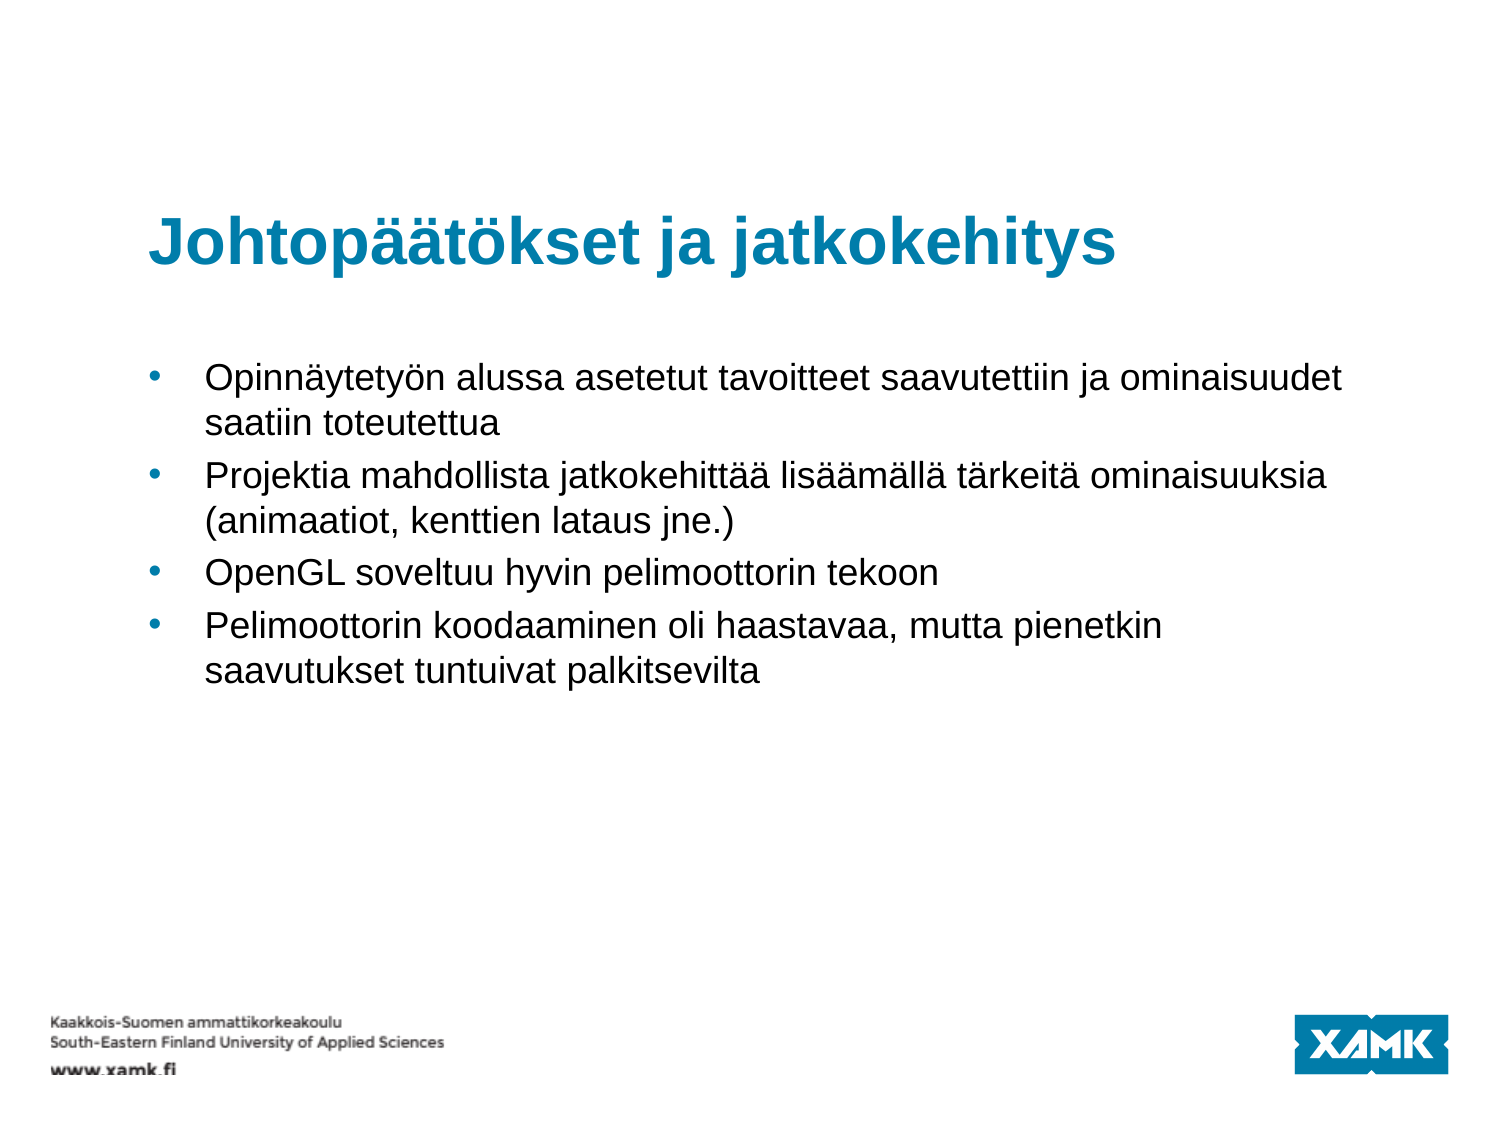

# Johtopäätökset ja jatkokehitys
Opinnäytetyön alussa asetetut tavoitteet saavutettiin ja ominaisuudet saatiin toteutettua
Projektia mahdollista jatkokehittää lisäämällä tärkeitä ominaisuuksia (animaatiot, kenttien lataus jne.)
OpenGL soveltuu hyvin pelimoottorin tekoon
Pelimoottorin koodaaminen oli haastavaa, mutta pienetkin saavutukset tuntuivat palkitsevilta